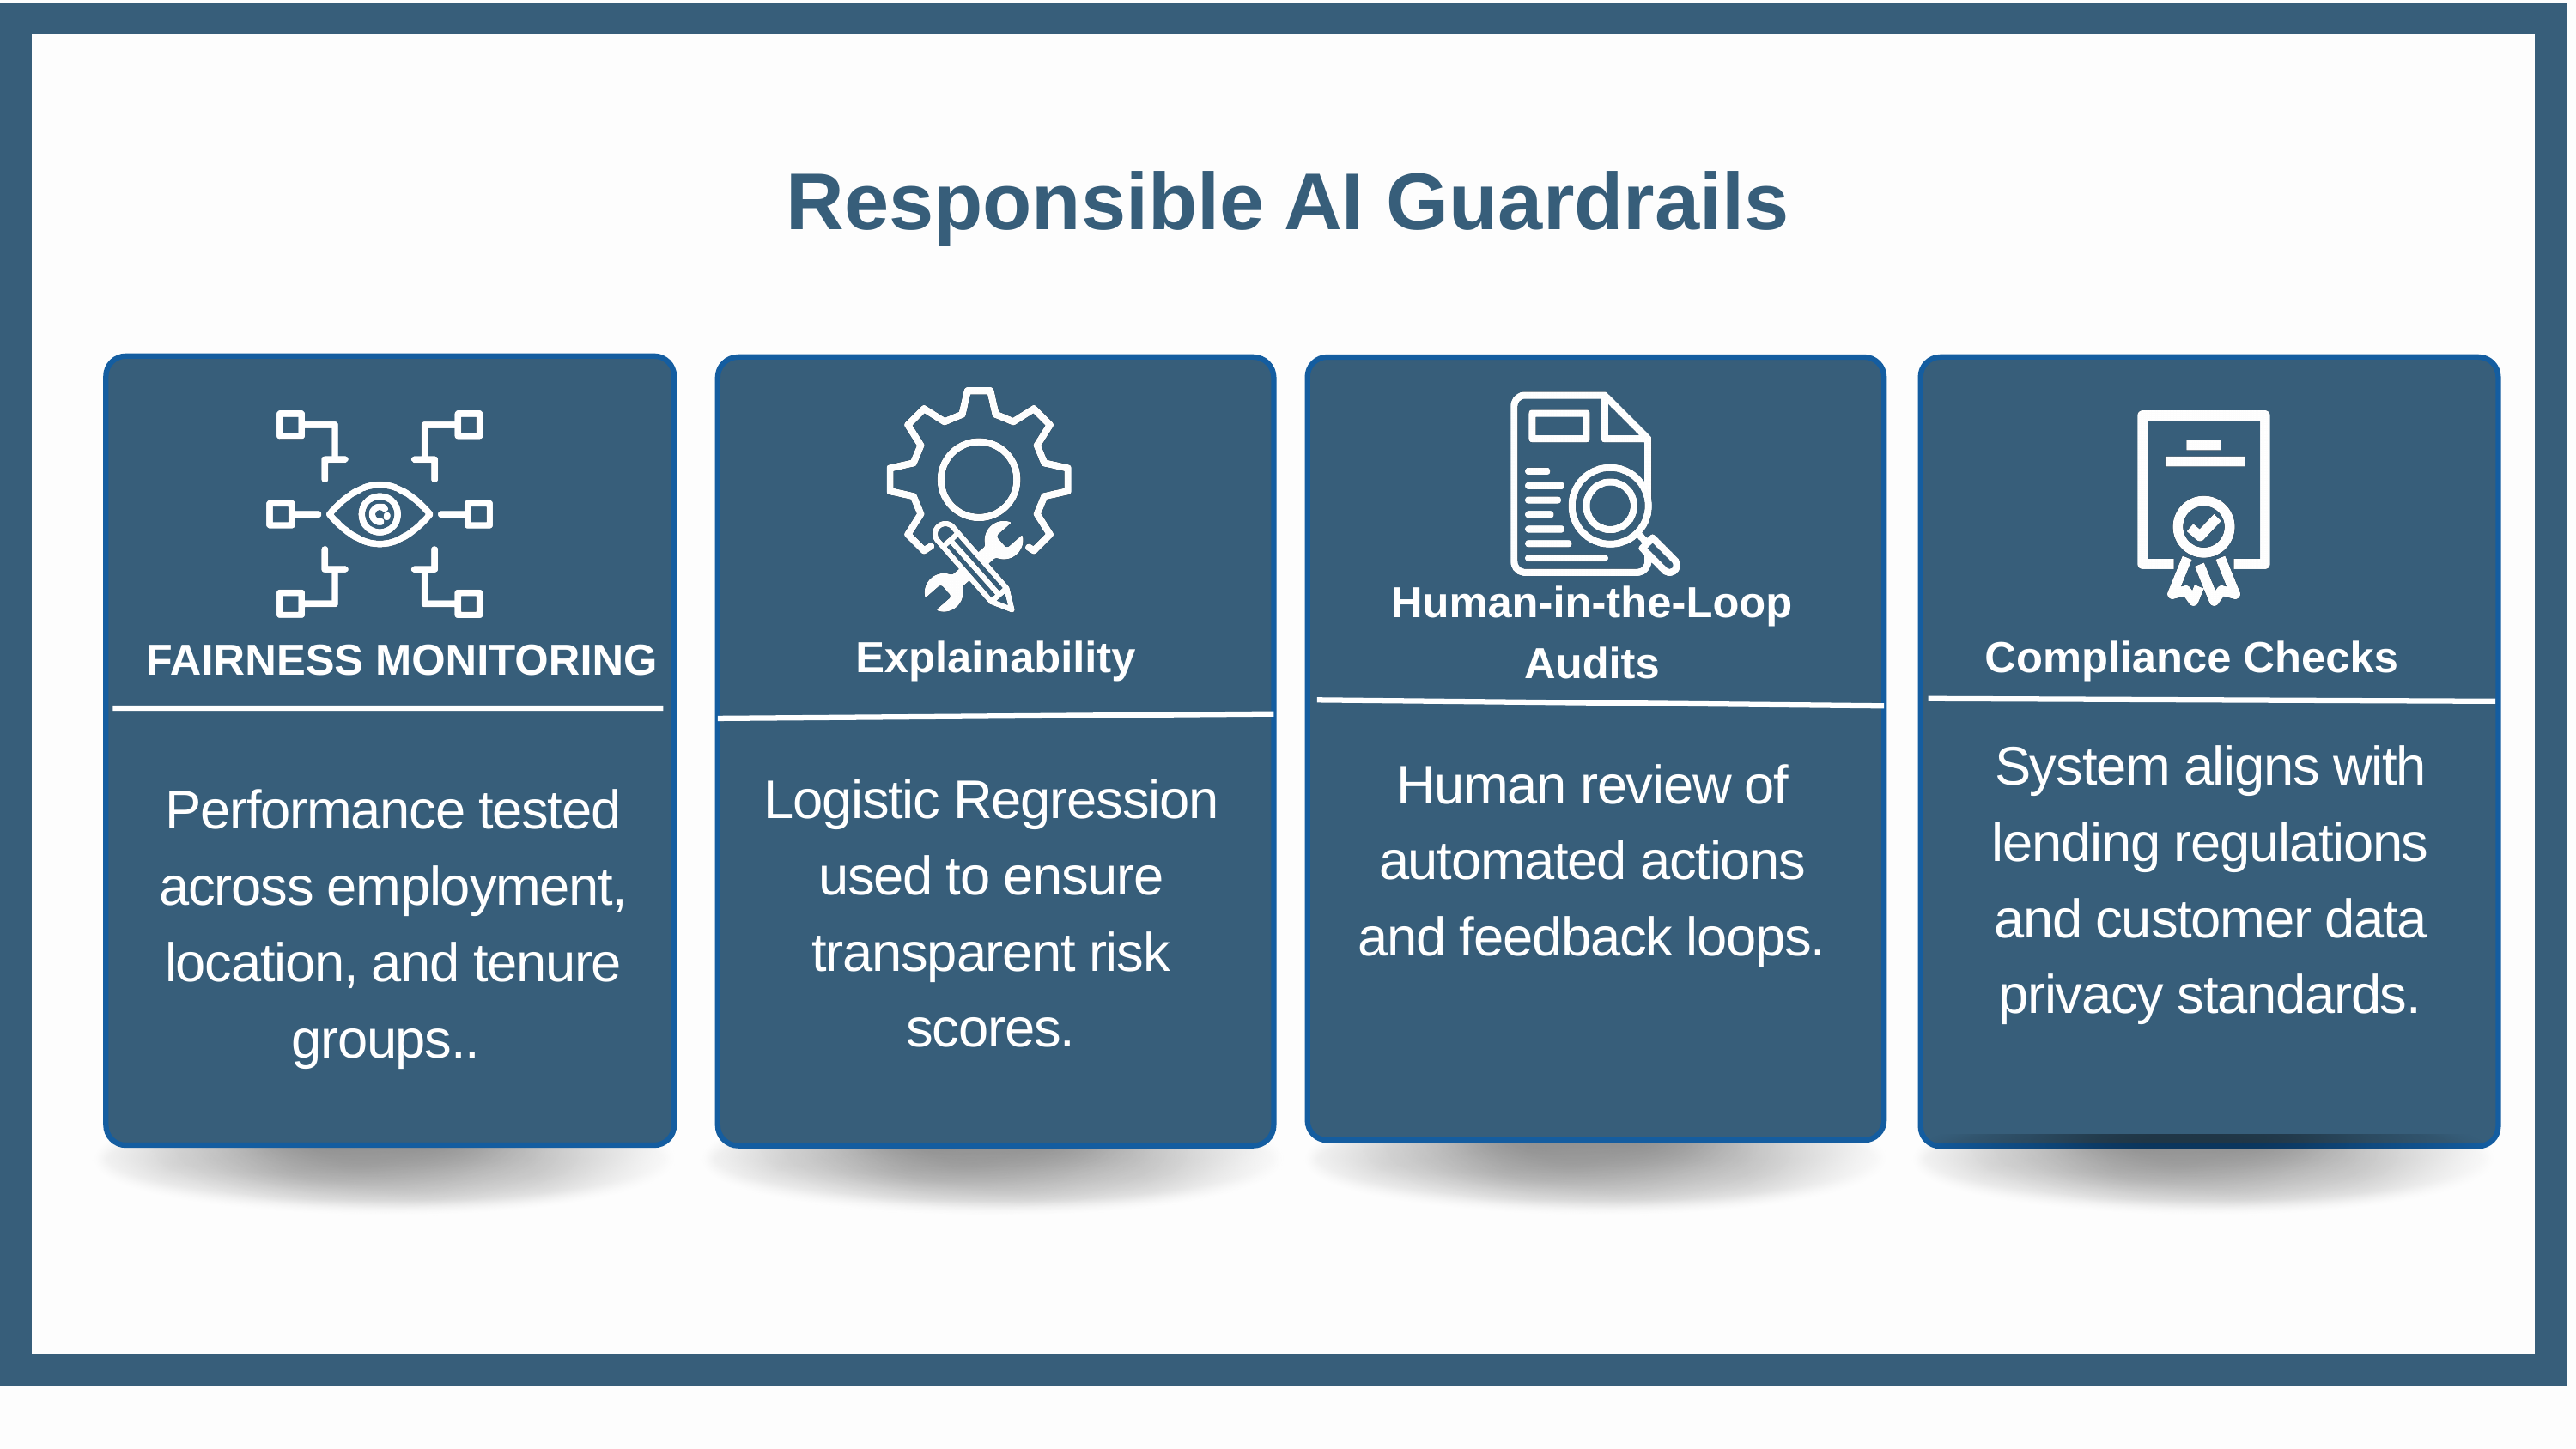

Responsible AI Guardrails

Human-in-the-Loop Audits
Explainability
Compliance Checks
FAIRNESS MONITORING

System aligns with lending regulations and customer data privacy standards.

Human review of automated actions and feedback loops.
Logistic Regression used to ensure transparent risk scores.
Performance tested across employment, location, and tenure groups..